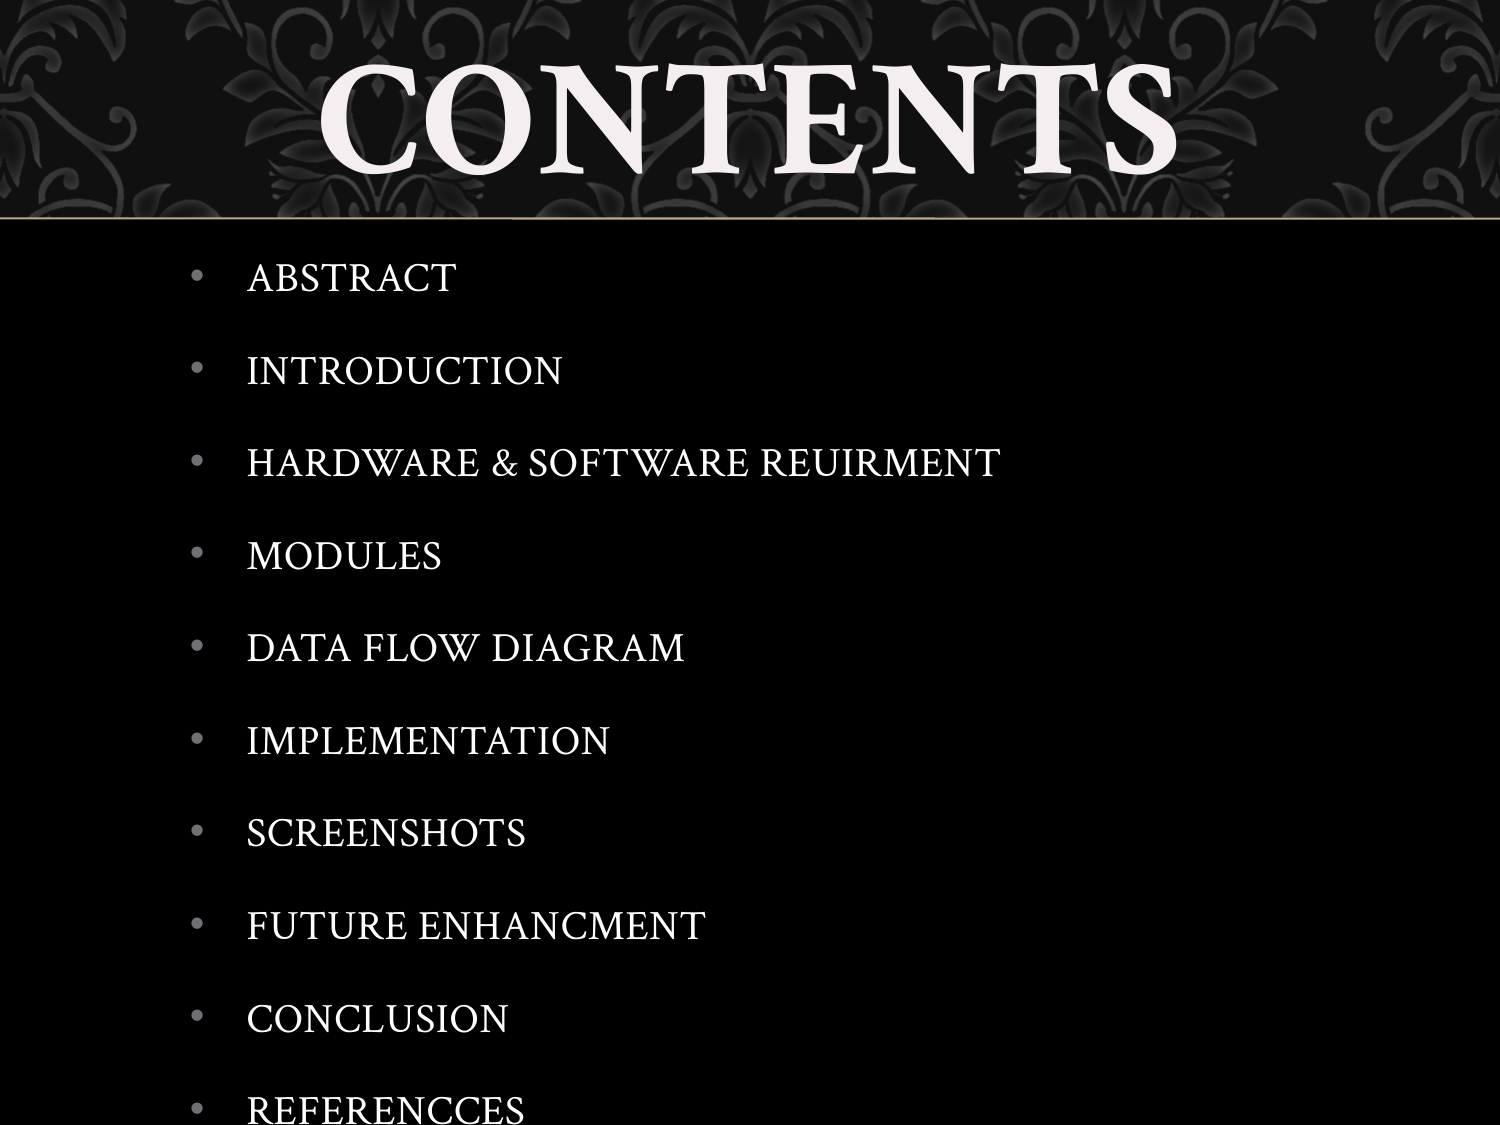

CONTENTS
ABSTRACT
INTRODUCTION
HARDWARE & SOFTWARE REUIRMENT
MODULES
DATA FLOW DIAGRAM
IMPLEMENTATION
SCREENSHOTS
FUTURE ENHANCMENT
CONCLUSION
REFERENCCES